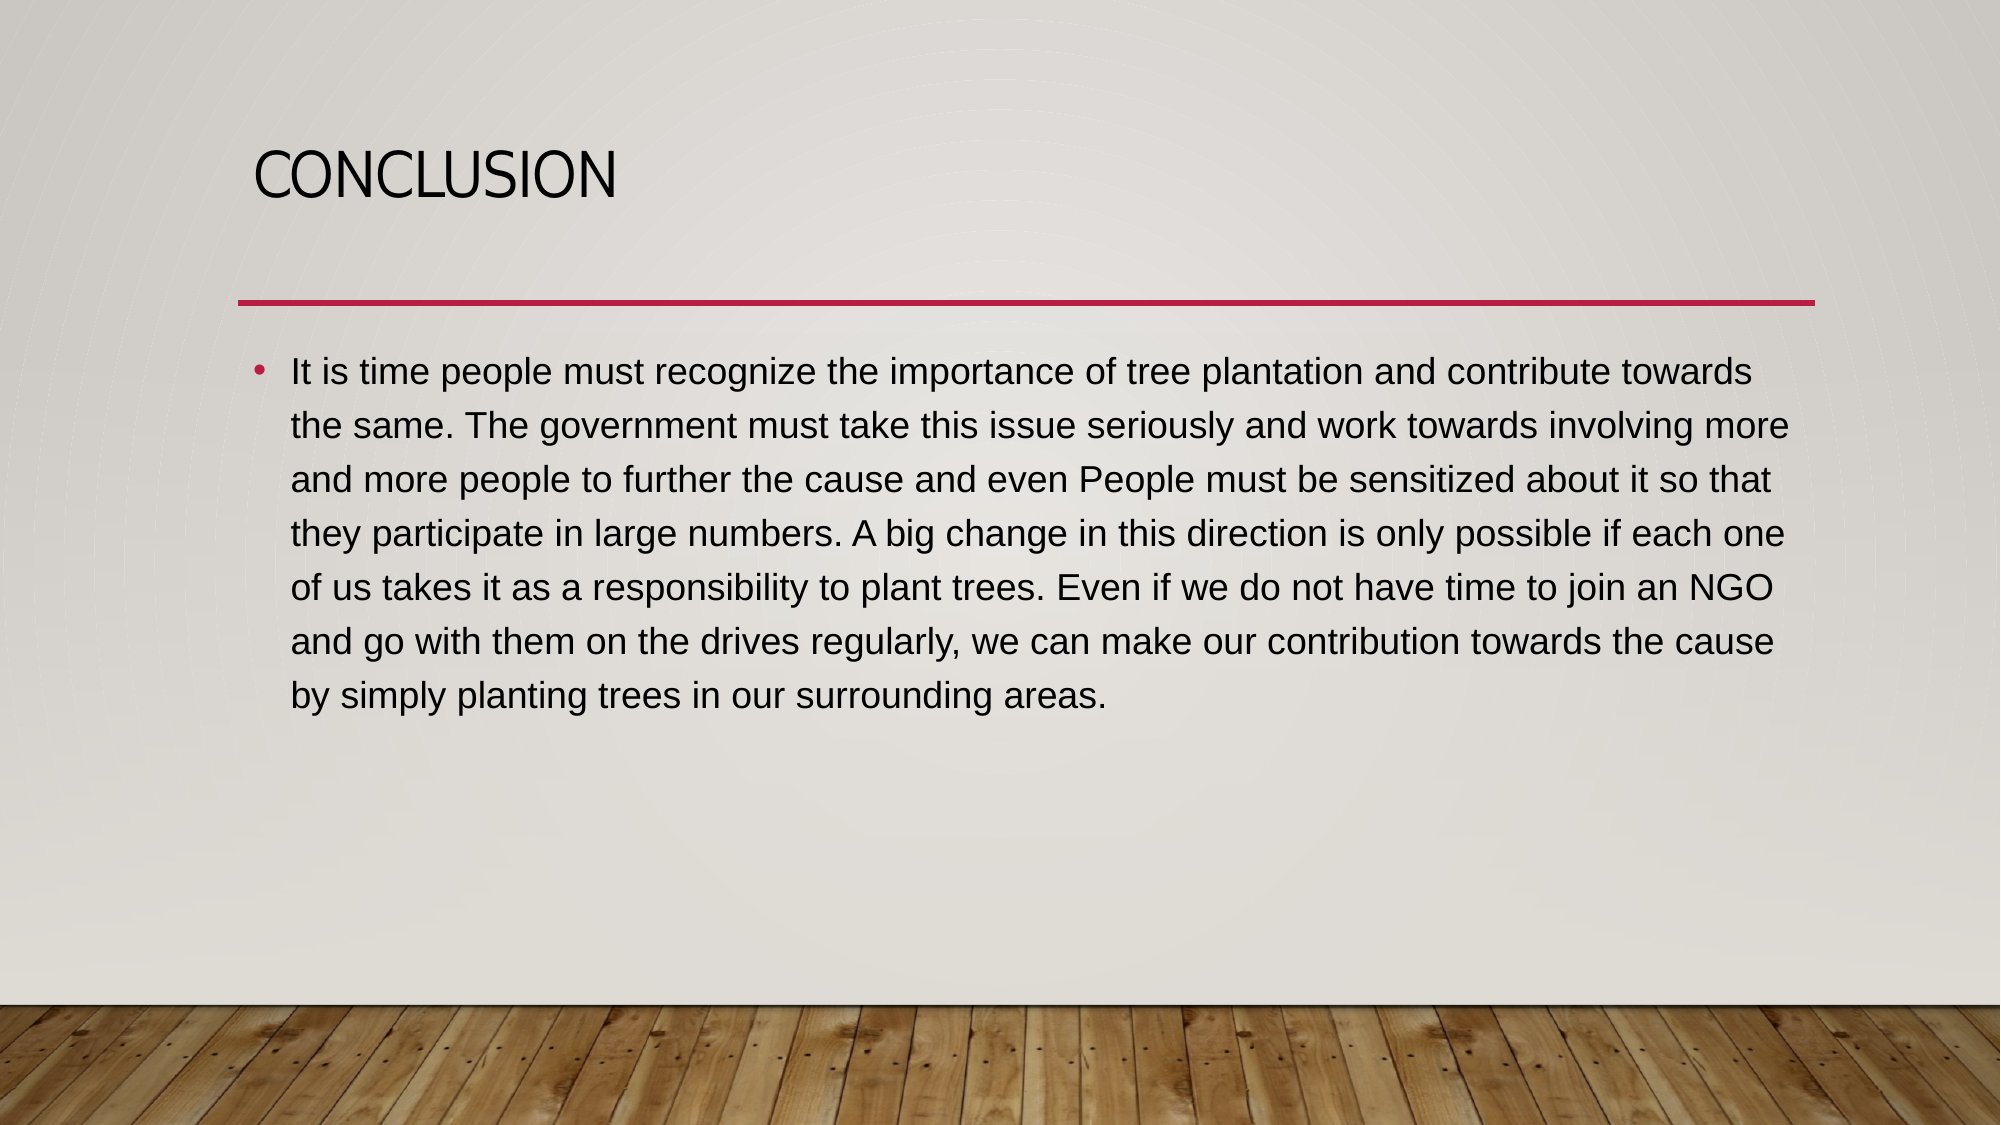

# CONCLUSION
It is time people must recognize the importance of tree plantation and contribute towards the same. The government must take this issue seriously and work towards involving more and more people to further the cause and even People must be sensitized about it so that they participate in large numbers. A big change in this direction is only possible if each one of us takes it as a responsibility to plant trees. Even if we do not have time to join an NGO and go with them on the drives regularly, we can make our contribution towards the cause by simply planting trees in our surrounding areas.